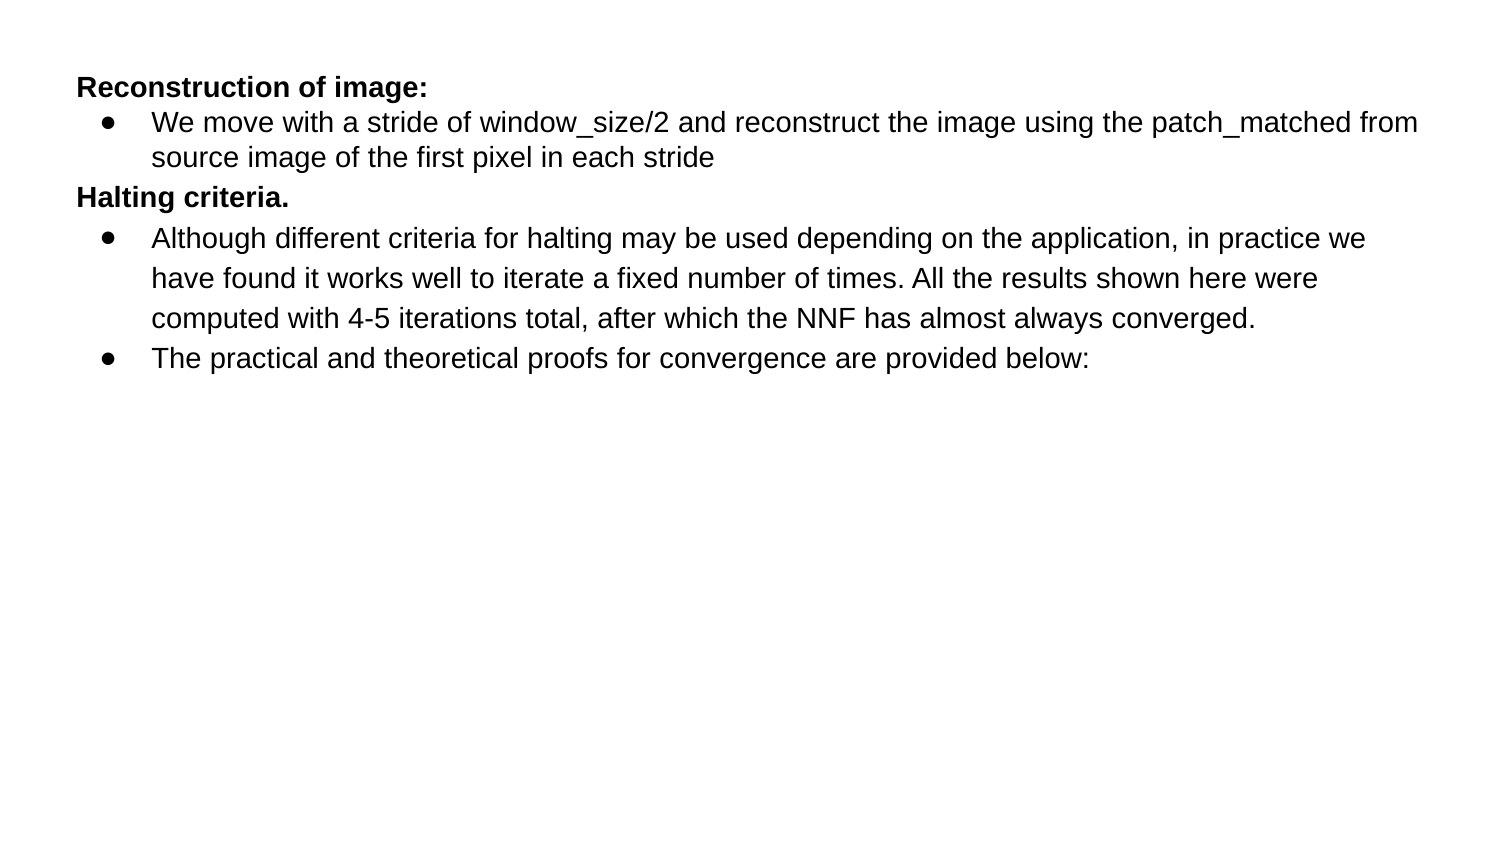

Reconstruction of image:
We move with a stride of window_size/2 and reconstruct the image using the patch_matched from source image of the first pixel in each stride
Halting criteria.
Although different criteria for halting may be used depending on the application, in practice we have found it works well to iterate a fixed number of times. All the results shown here were computed with 4-5 iterations total, after which the NNF has almost always converged.
The practical and theoretical proofs for convergence are provided below: